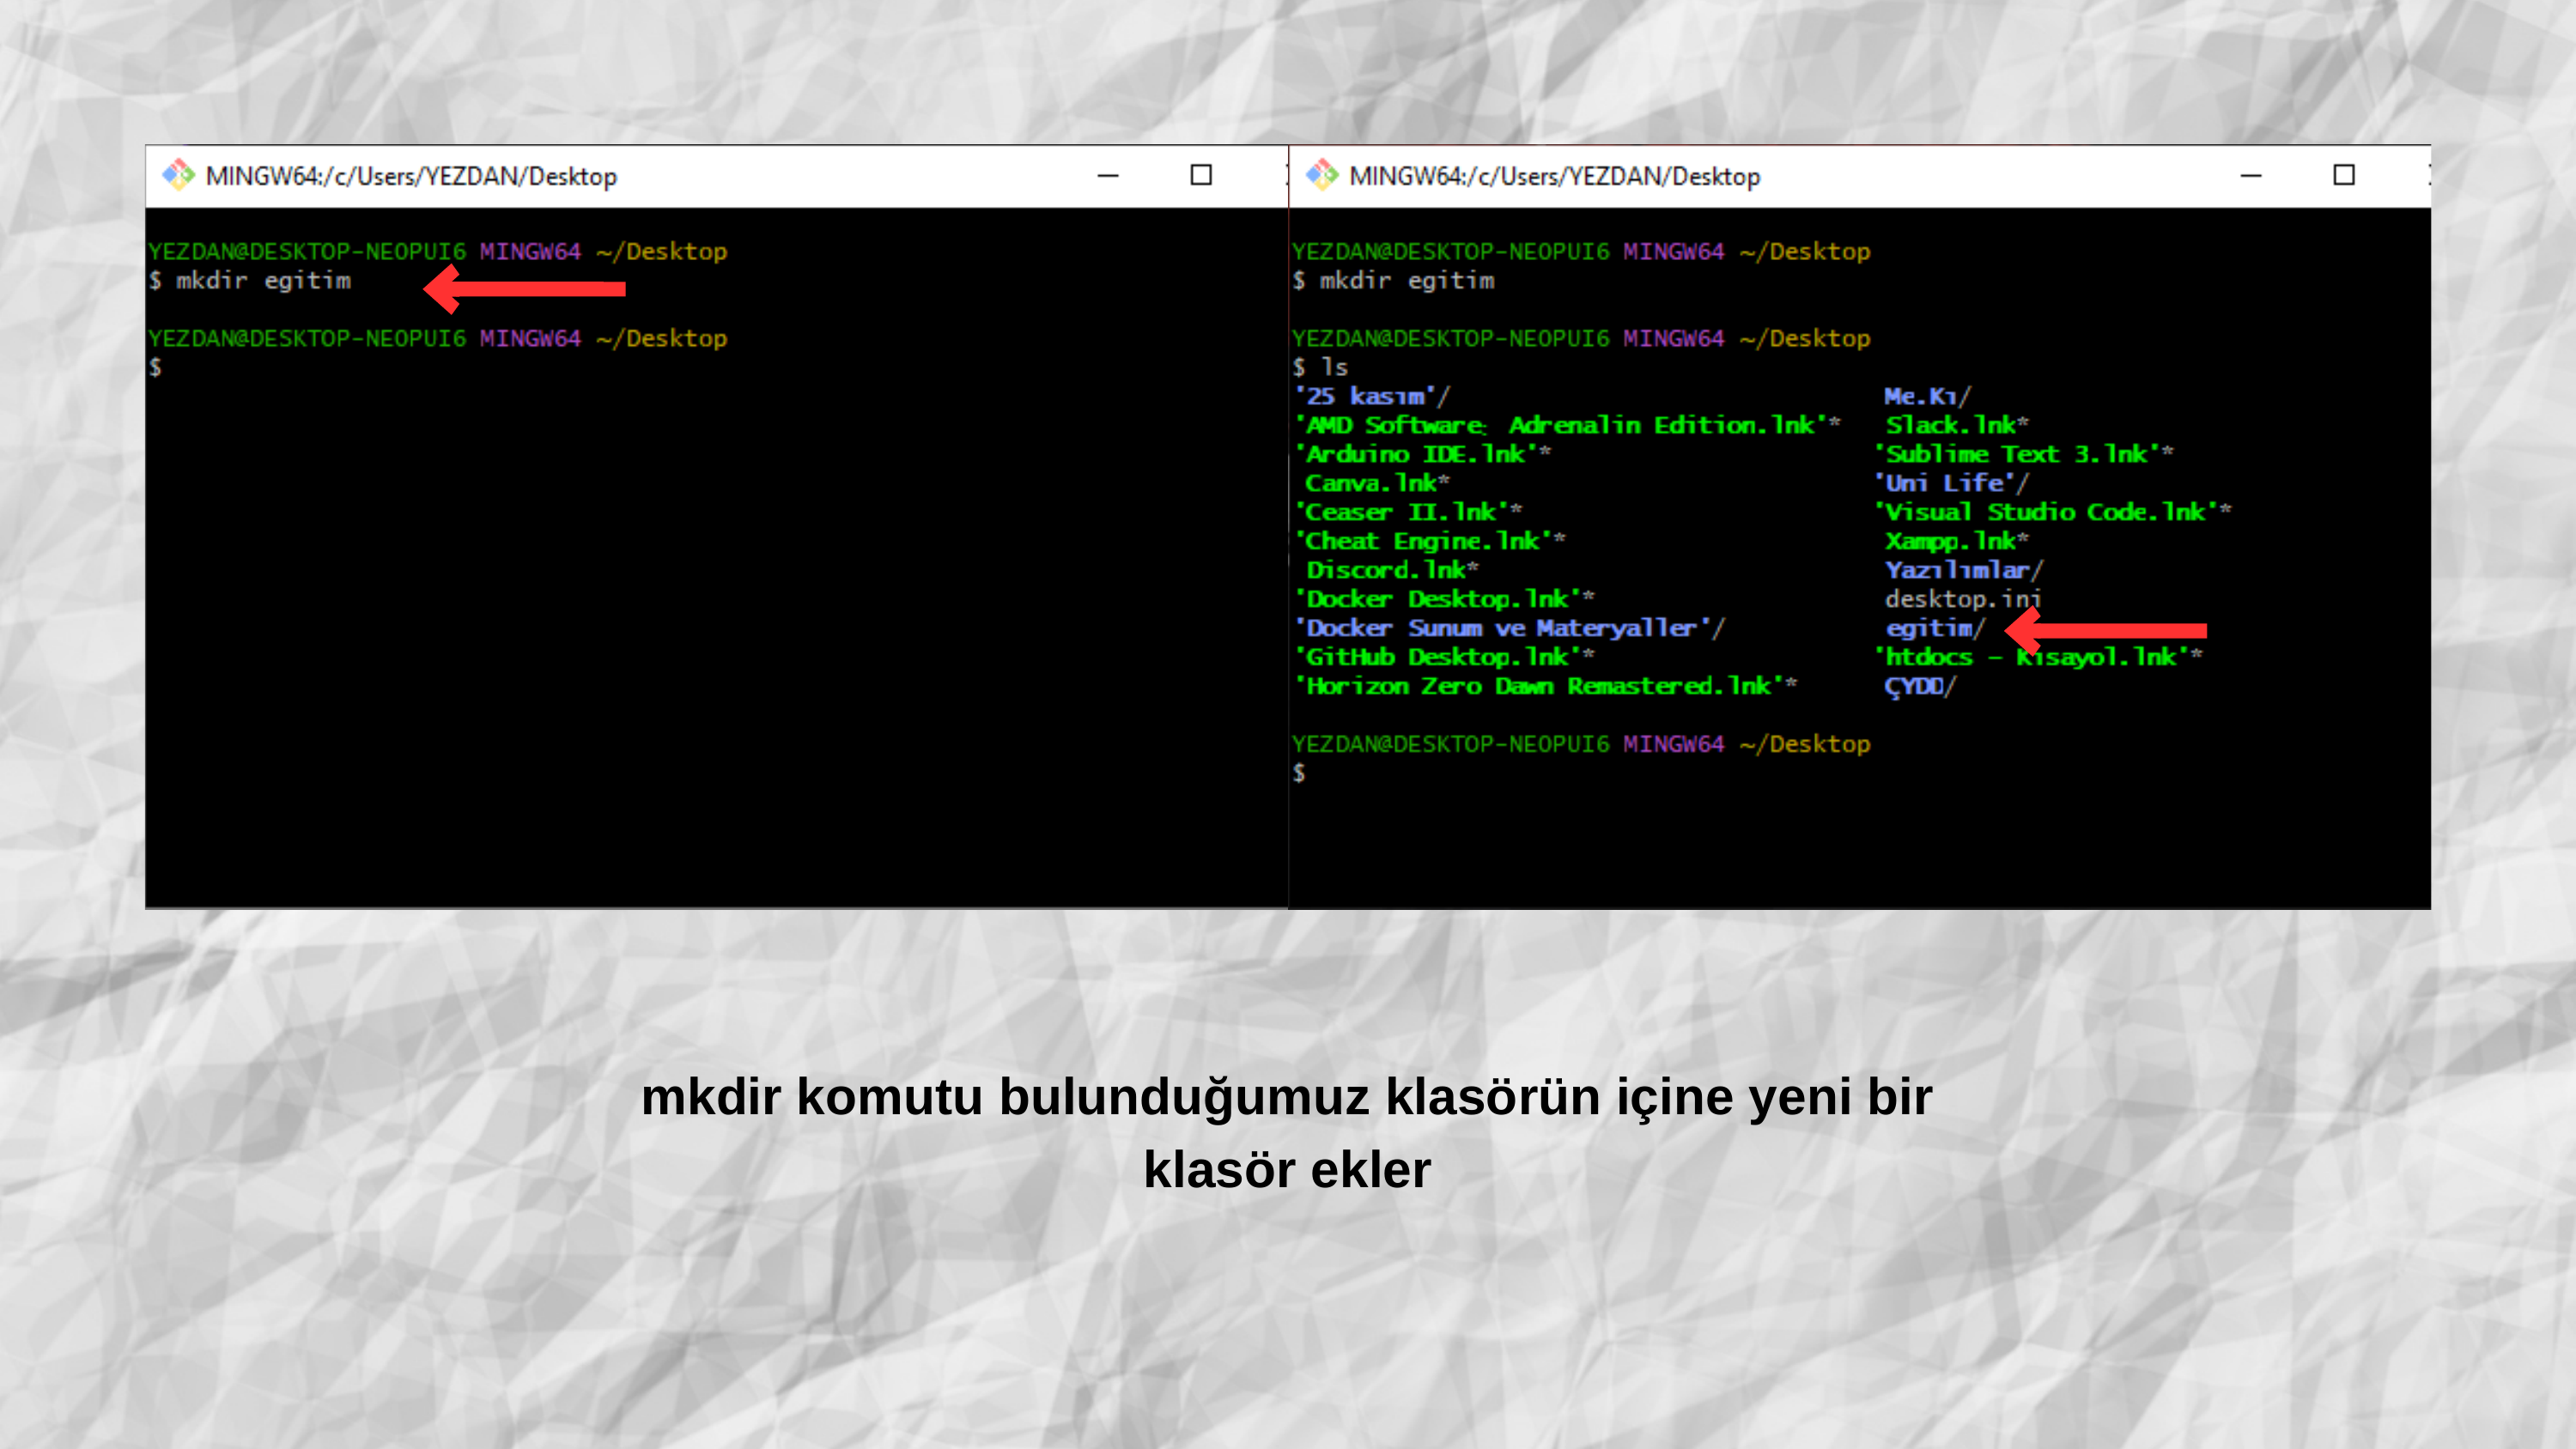

mkdir komutu bulunduğumuz klasörün içine yeni bir klasör ekler